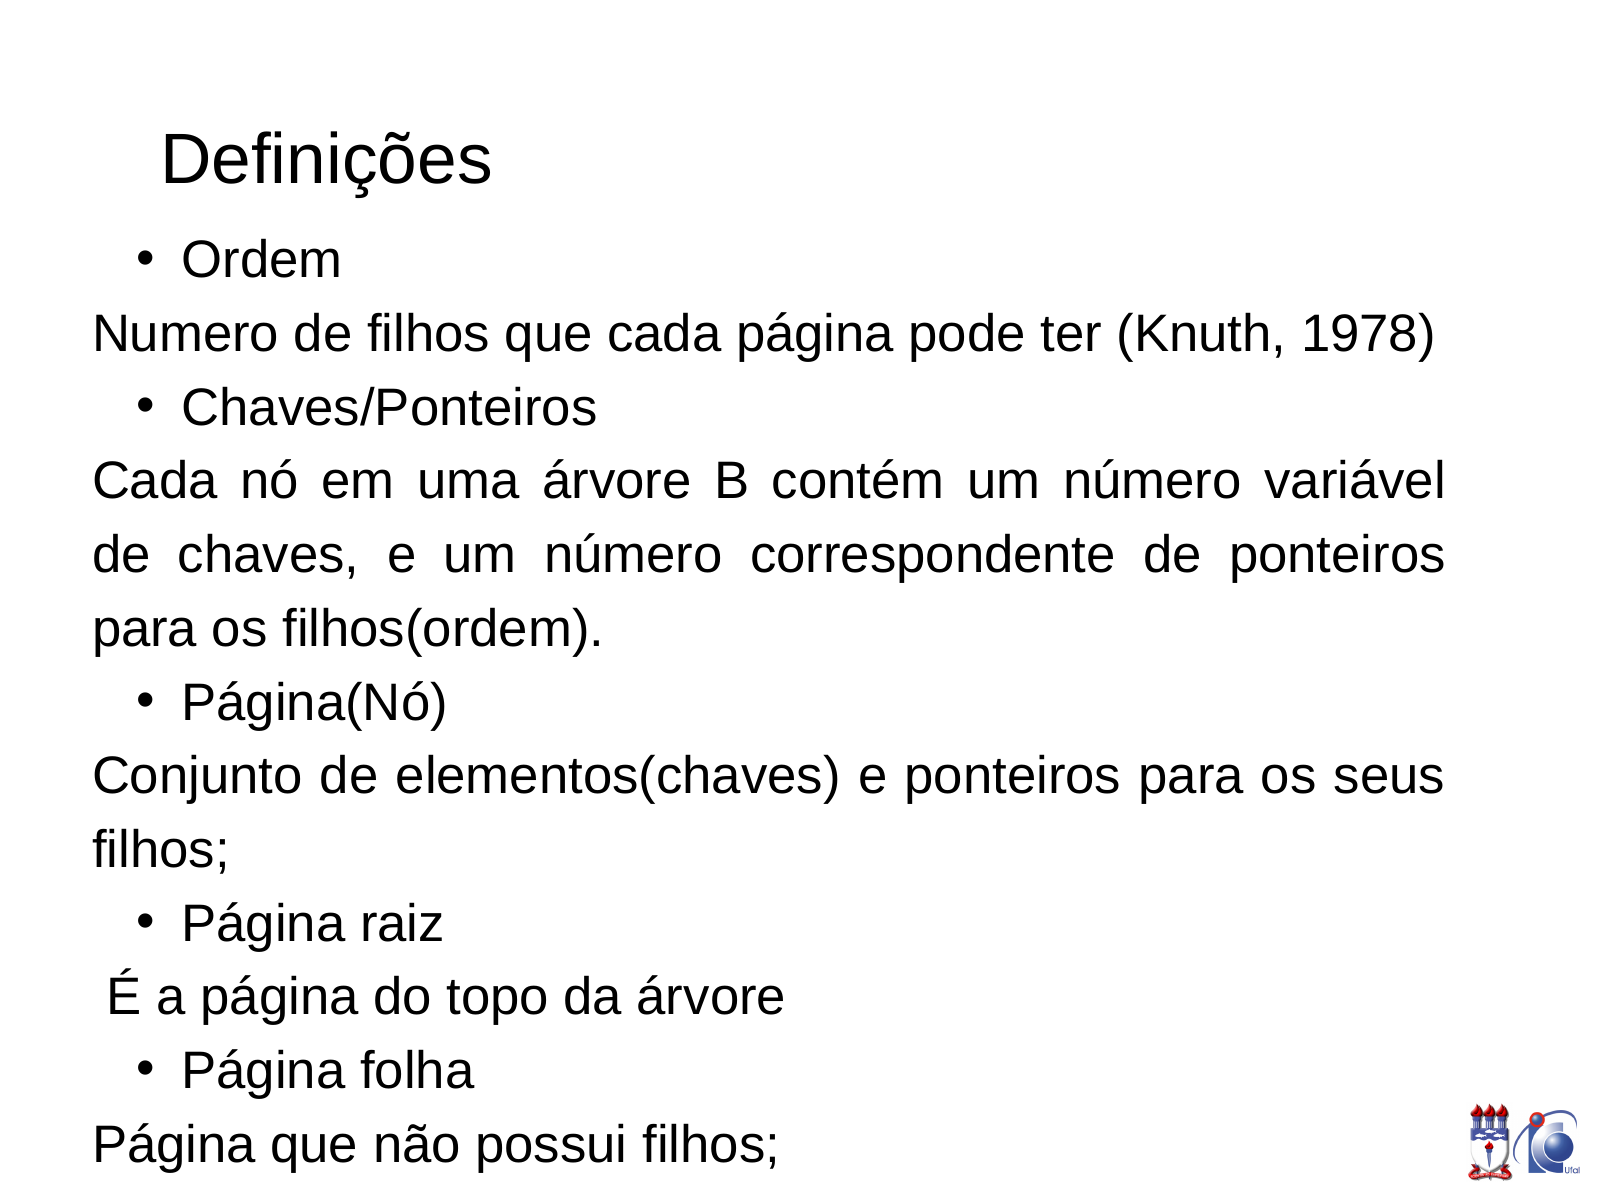

Definições
Ordem
Numero de filhos que cada página pode ter (Knuth, 1978)
Chaves/Ponteiros
Cada nó em uma árvore B contém um número variável de chaves, e um número correspondente de ponteiros para os filhos(ordem).
Página(Nó)
Conjunto de elementos(chaves) e ponteiros para os seus filhos;
Página raiz
 É a página do topo da árvore
Página folha
Página que não possui filhos;